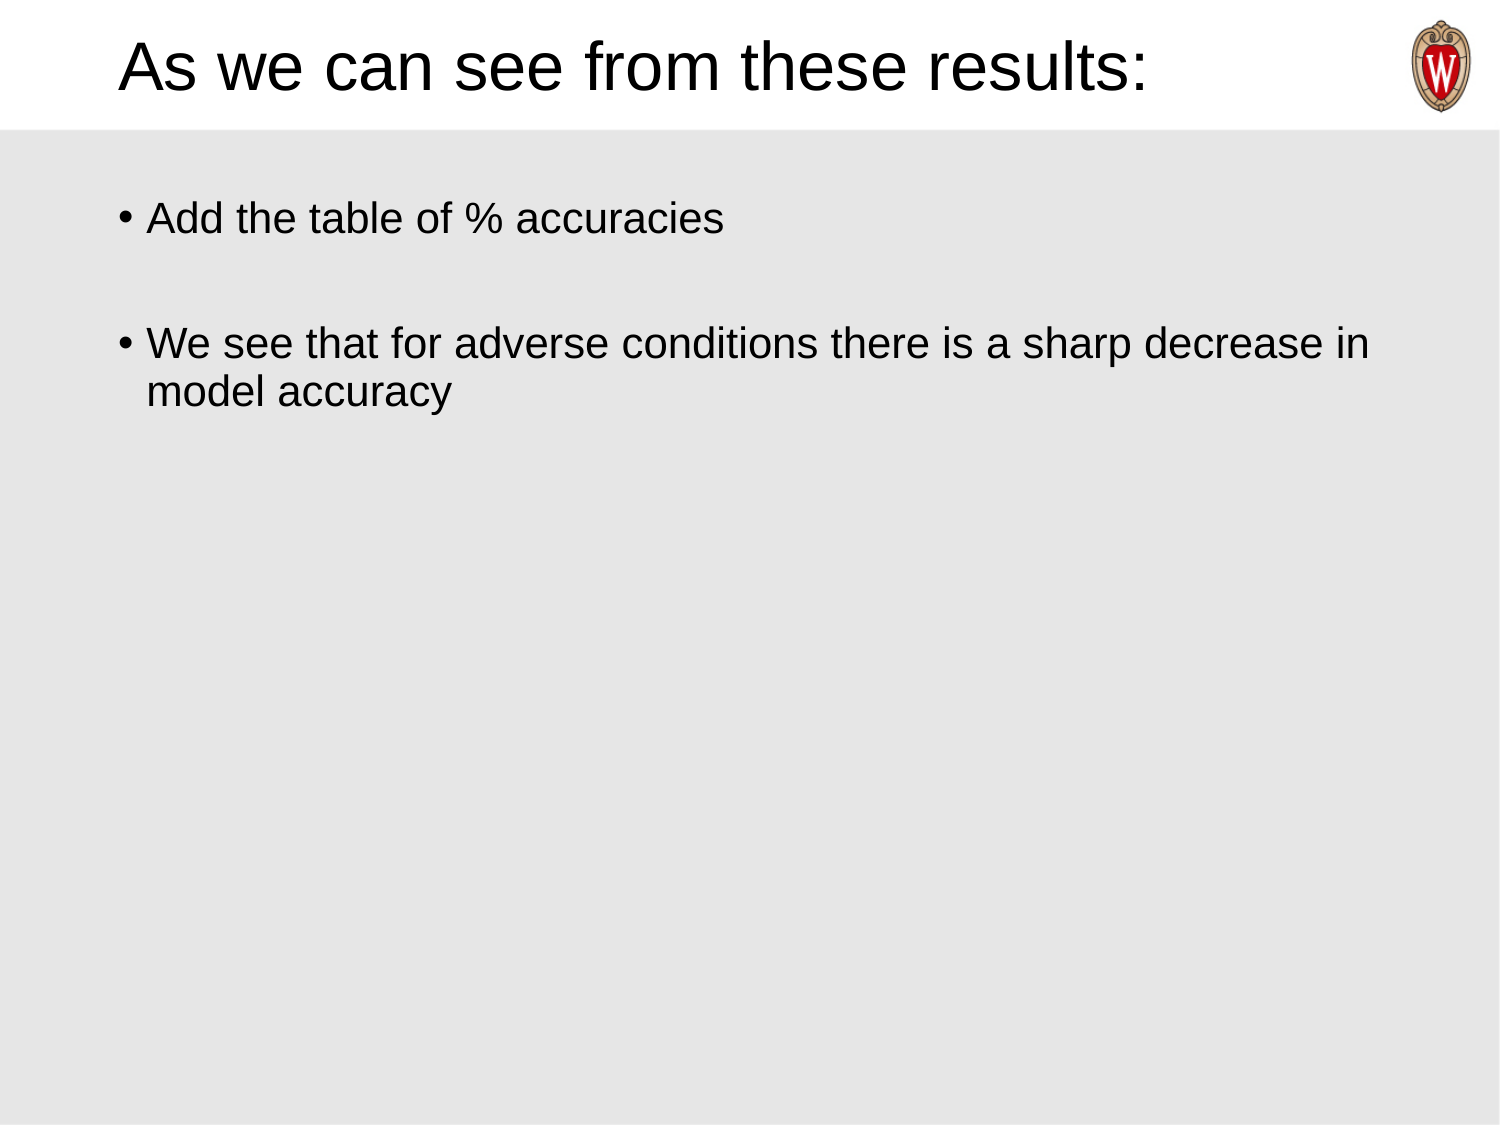

# As we can see from these results:
Add the table of % accuracies

We see that for adverse conditions there is a sharp decrease in model accuracy